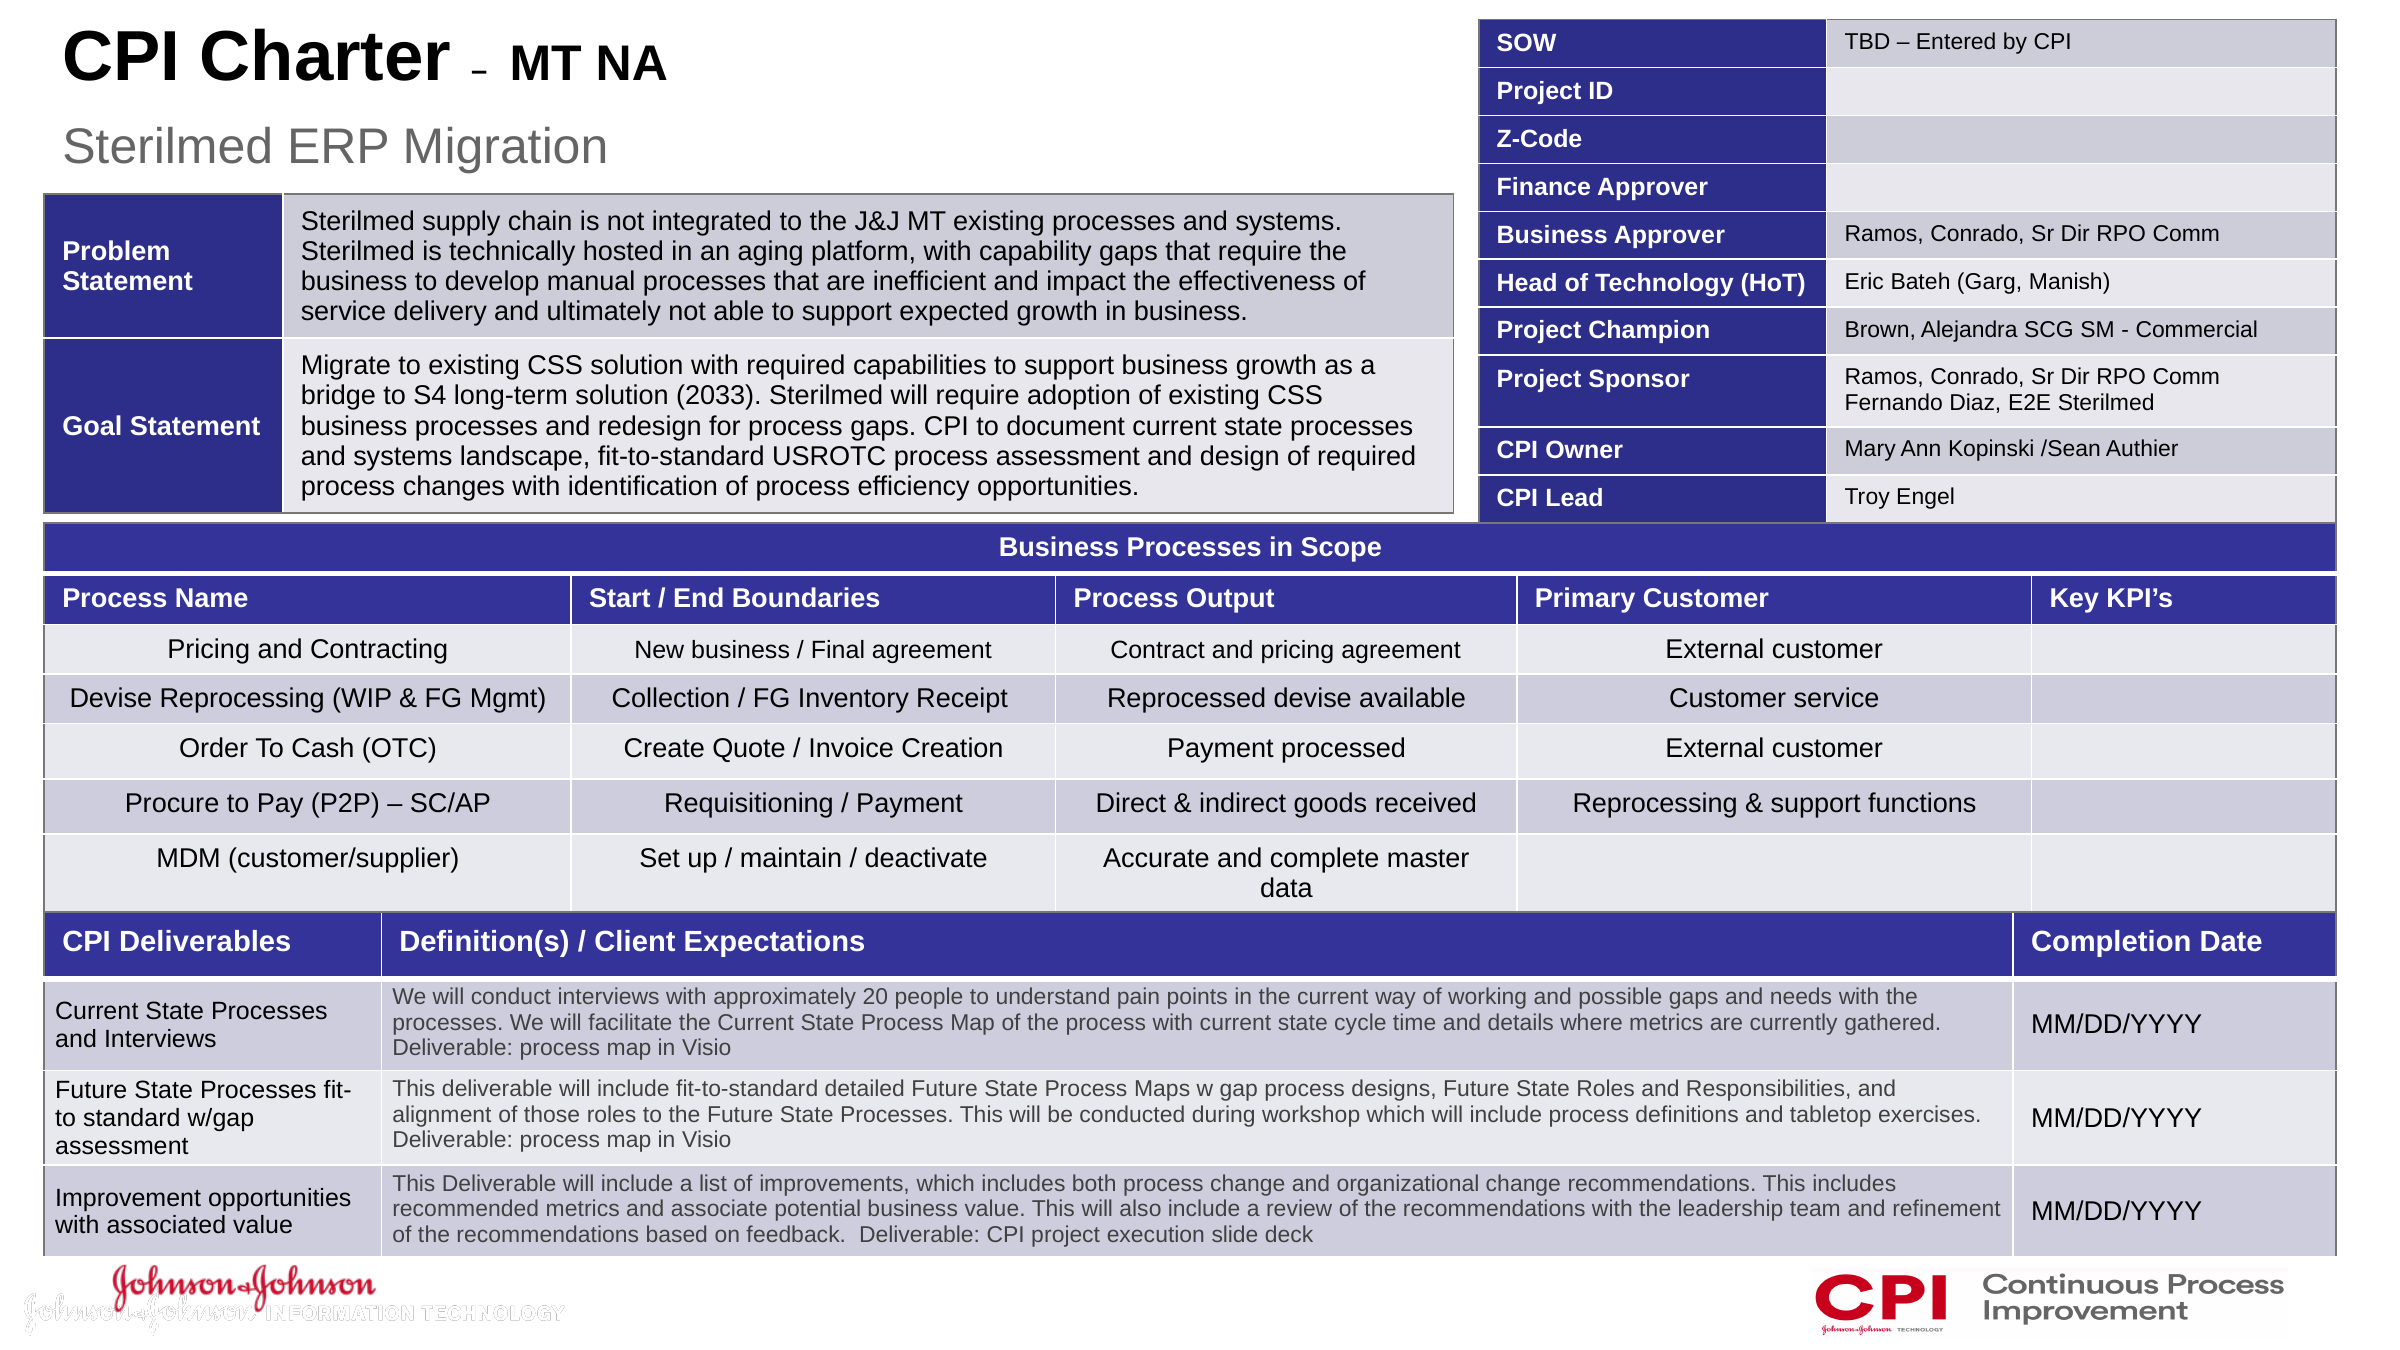

| CPI Charter – MT NA |
| --- |
| Sterilmed ERP Migration |
| SOW | TBD – Entered by CPI |
| --- | --- |
| Project ID |  |
| Z-Code |  |
| Finance Approver |  |
| Business Approver | Ramos, Conrado, Sr Dir RPO Comm |
| Head of Technology (HoT) | Eric Bateh (Garg, Manish) |
| Project Champion | Brown, Alejandra SCG SM - Commercial |
| Project Sponsor | Ramos, Conrado, Sr Dir RPO Comm Fernando Diaz, E2E Sterilmed |
| CPI Owner | Mary Ann Kopinski /Sean Authier |
| CPI Lead | Troy Engel |
| Problem Statement | Sterilmed supply chain is not integrated to the J&J MT existing processes and systems. Sterilmed is technically hosted in an aging platform, with capability gaps that require the business to develop manual processes that are inefficient and impact the effectiveness of service delivery and ultimately not able to support expected growth in business. |
| --- | --- |
| Goal Statement | Migrate to existing CSS solution with required capabilities to support business growth as a bridge to S4 long-term solution (2033). Sterilmed will require adoption of existing CSS business processes and redesign for process gaps. CPI to document current state processes and systems landscape, fit-to-standard USROTC process assessment and design of required process changes with identification of process efficiency opportunities. |
| Business Processes in Scope |  |  |  |  |
| --- | --- | --- | --- | --- |
| Process Name | Start / End Boundaries | Process Output | Primary Customer | Key KPI’s |
| Pricing and Contracting | New business / Final agreement | Contract and pricing agreement | External customer |  |
| Devise Reprocessing (WIP & FG Mgmt) | Collection / FG Inventory Receipt | Reprocessed devise available | Customer service |  |
| Order To Cash (OTC) | Create Quote / Invoice Creation | Payment processed | External customer |  |
| Procure to Pay (P2P) – SC/AP | Requisitioning / Payment | Direct & indirect goods received | Reprocessing & support functions |  |
| MDM (customer/supplier) | Set up / maintain / deactivate | Accurate and complete master data |  |  |
| CPI Deliverables | Definition(s) / Client Expectations | Completion Date |
| --- | --- | --- |
| Current State Processes and Interviews | We will conduct interviews with approximately 20 people to understand pain points in the current way of working and possible gaps and needs with the processes. We will facilitate the Current State Process Map of the process with current state cycle time and details where metrics are currently gathered. Deliverable: process map in Visio | MM/DD/YYYY |
| Future State Processes fit-to standard w/gap assessment | This deliverable will include fit-to-standard detailed Future State Process Maps w gap process designs, Future State Roles and Responsibilities, and alignment of those roles to the Future State Processes. This will be conducted during workshop which will include process definitions and tabletop exercises. Deliverable: process map in Visio | MM/DD/YYYY |
| Improvement opportunities with associated value | This Deliverable will include a list of improvements, which includes both process change and organizational change recommendations. This includes recommended metrics and associate potential business value. This will also include a review of the recommendations with the leadership team and refinement of the recommendations based on feedback. Deliverable: CPI project execution slide deck | MM/DD/YYYY |